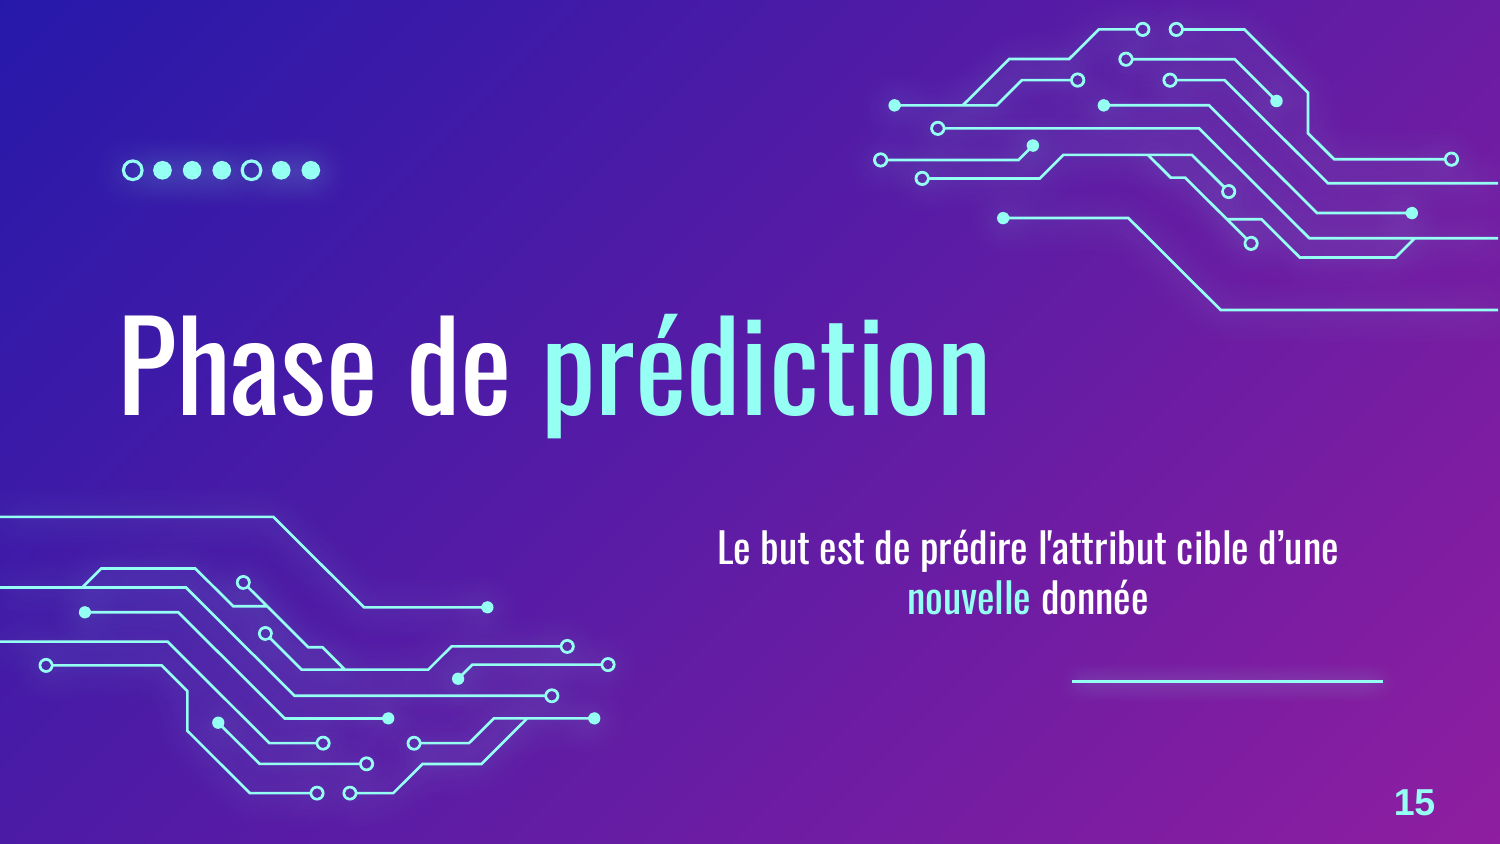

# Phase de prédiction
Le but est de prédire l'attribut cible d’une nouvelle donnée
15